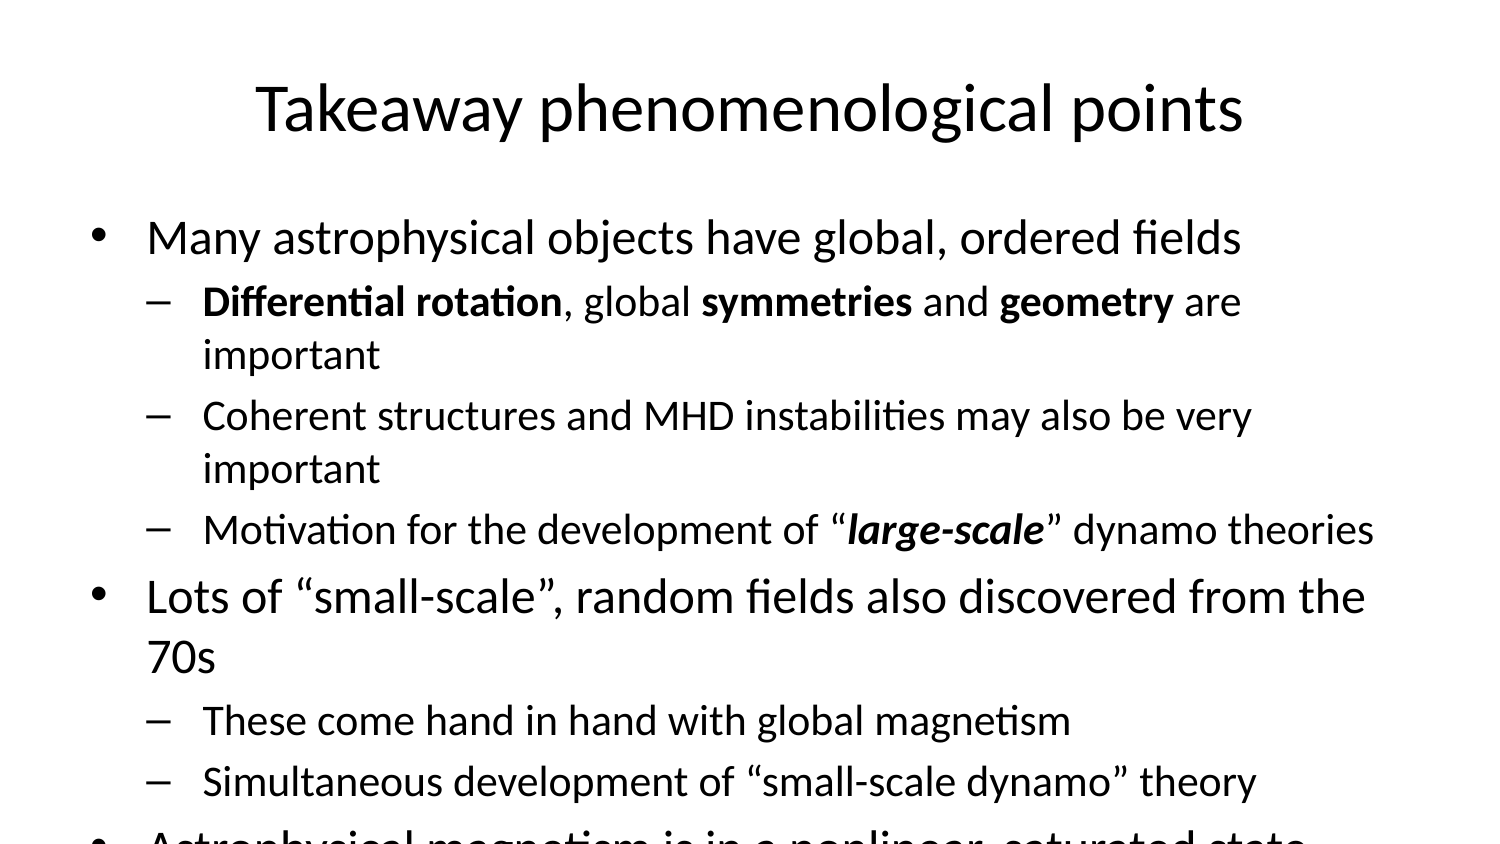

# Takeaway phenomenological points
Many astrophysical objects have global, ordered ﬁelds
Differential rotation, global symmetries and geometry are important
Coherent structures and MHD instabilities may also be very important
Motivation for the development of “large-scale” dynamo theories
Lots of “small-scale”, random ﬁelds also discovered from the 70s
These come hand in hand with global magnetism
Simultaneous development of “small-scale dynamo” theory
Astrophysical magnetism is in a nonlinear, saturated state
Linear theory not the whole story (or using it requires non-trivial justiﬁcation)
Multiple scale interactions expected to be important